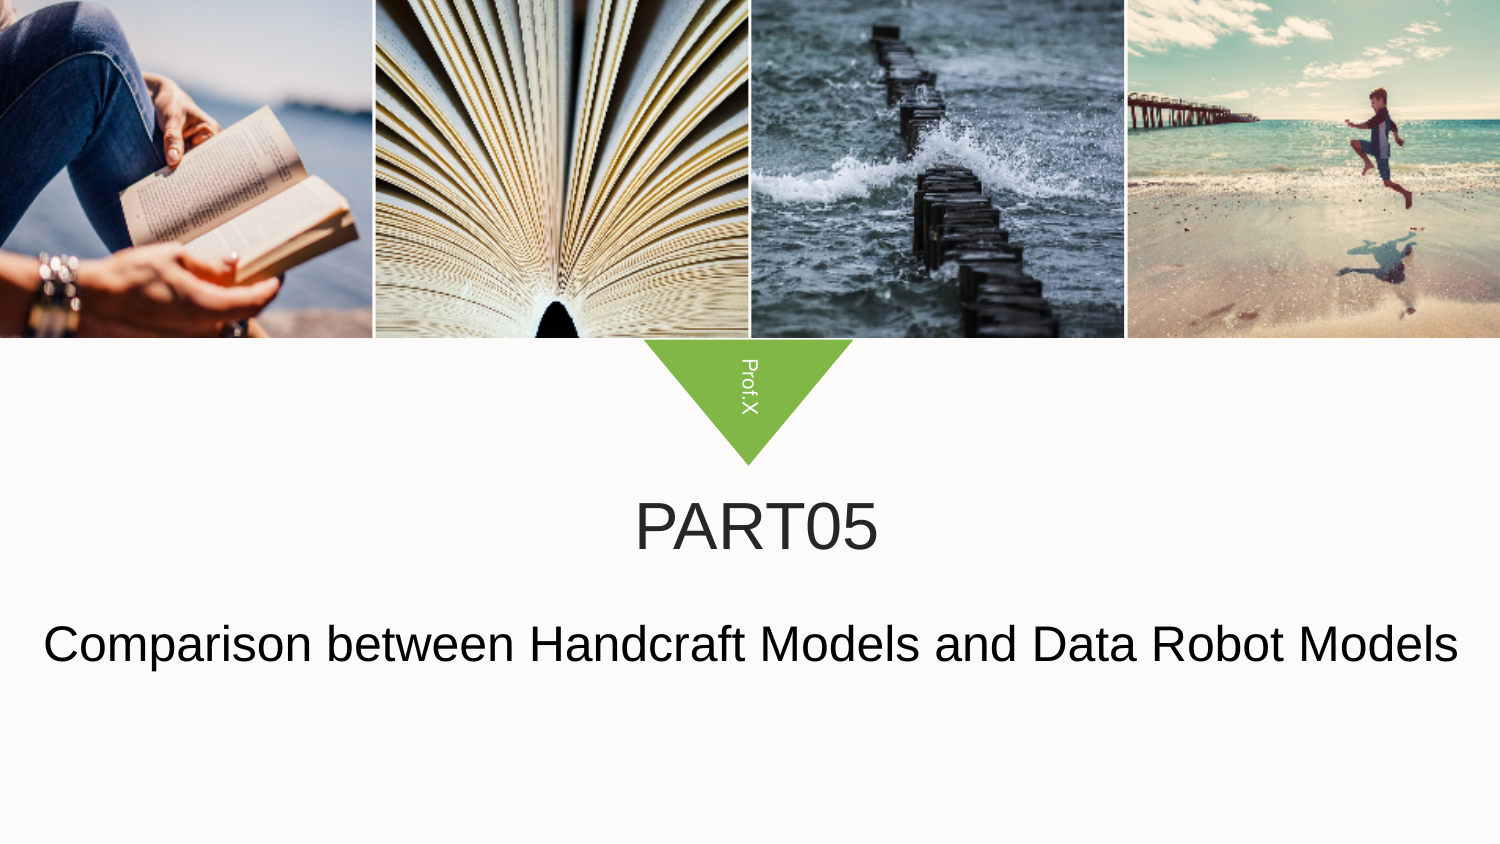

Prof.X
PART05
Comparison between Handcraft Models and Data Robot Models